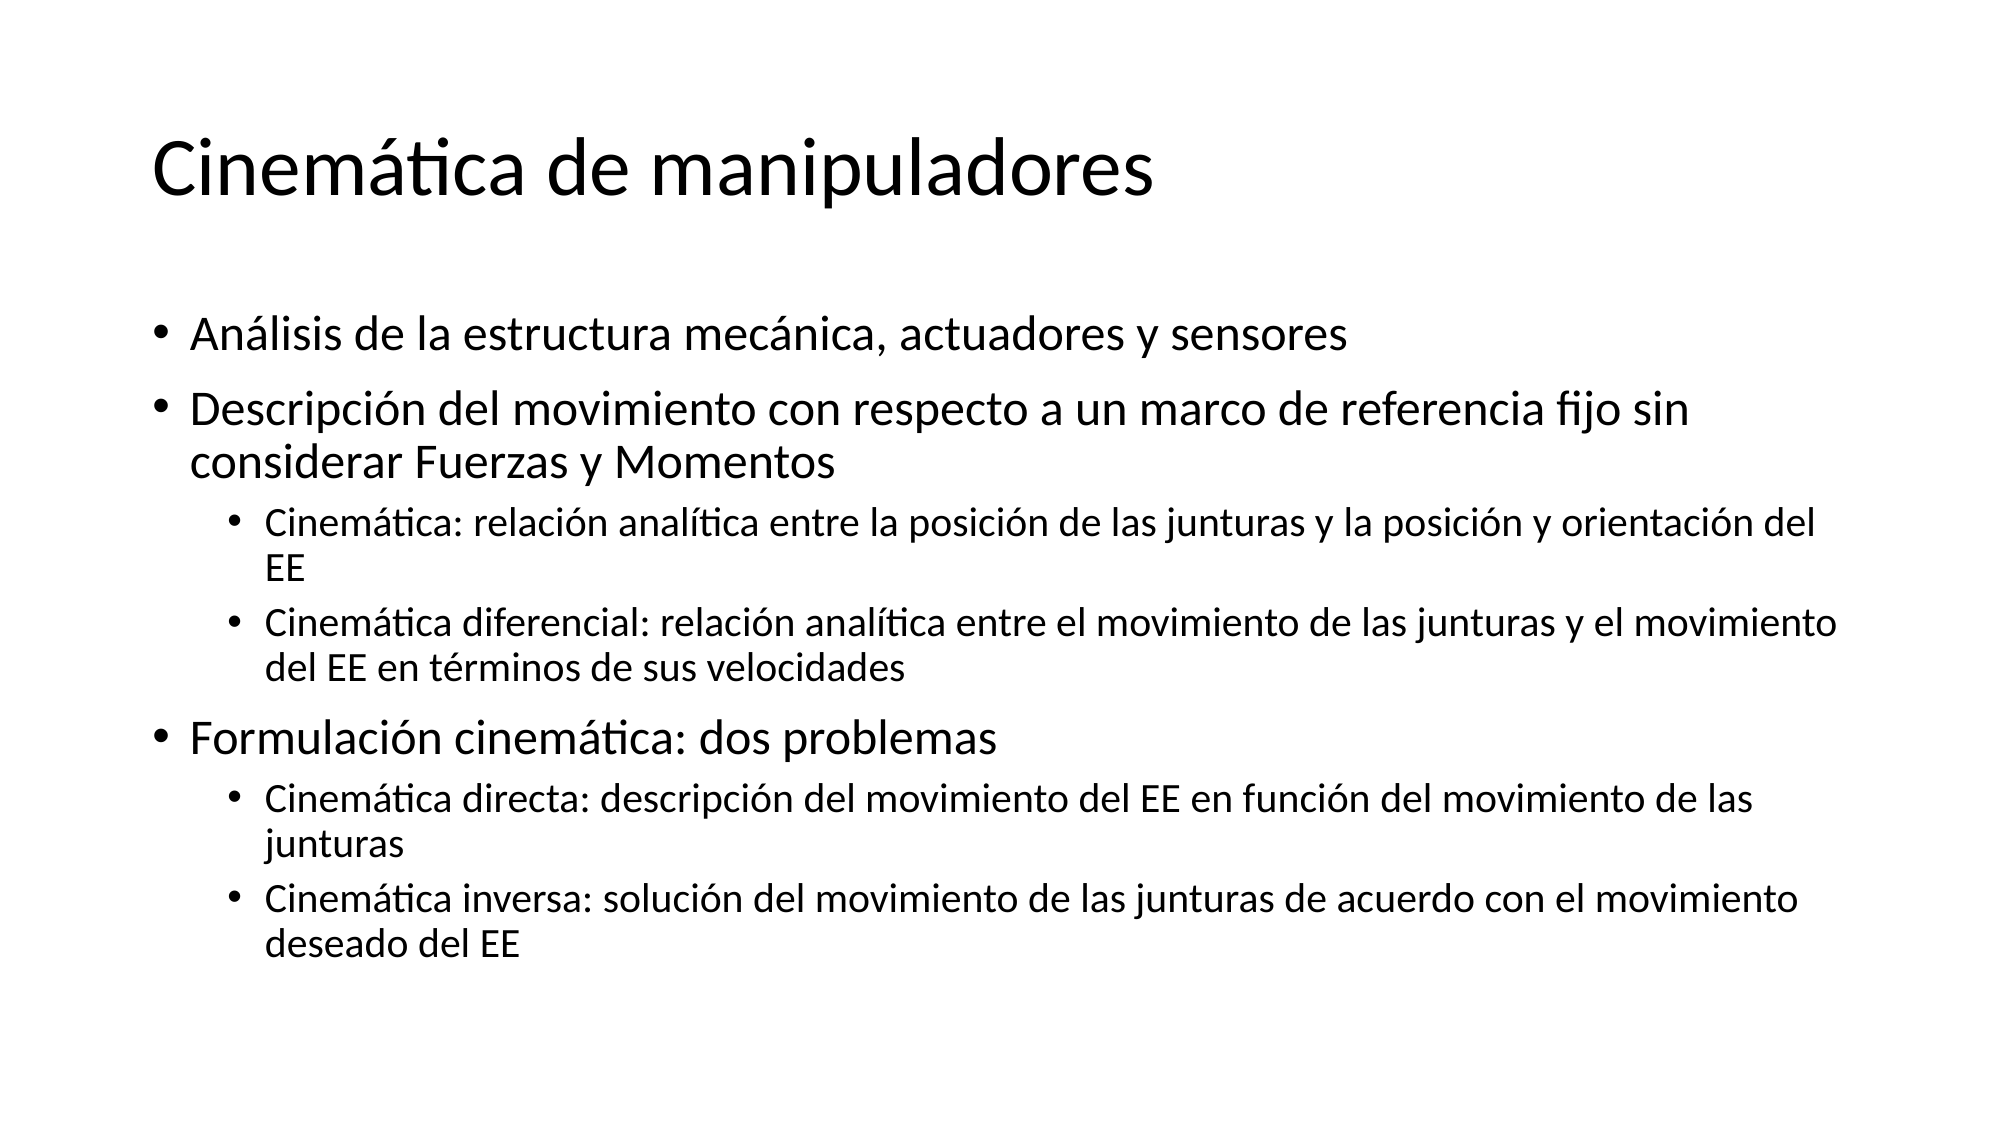

# Cinemática de manipuladores
Análisis de la estructura mecánica, actuadores y sensores
Descripción del movimiento con respecto a un marco de referencia fijo sin considerar Fuerzas y Momentos
Cinemática: relación analítica entre la posición de las junturas y la posición y orientación del EE
Cinemática diferencial: relación analítica entre el movimiento de las junturas y el movimiento del EE en términos de sus velocidades
Formulación cinemática: dos problemas
Cinemática directa: descripción del movimiento del EE en función del movimiento de las junturas
Cinemática inversa: solución del movimiento de las junturas de acuerdo con el movimiento deseado del EE